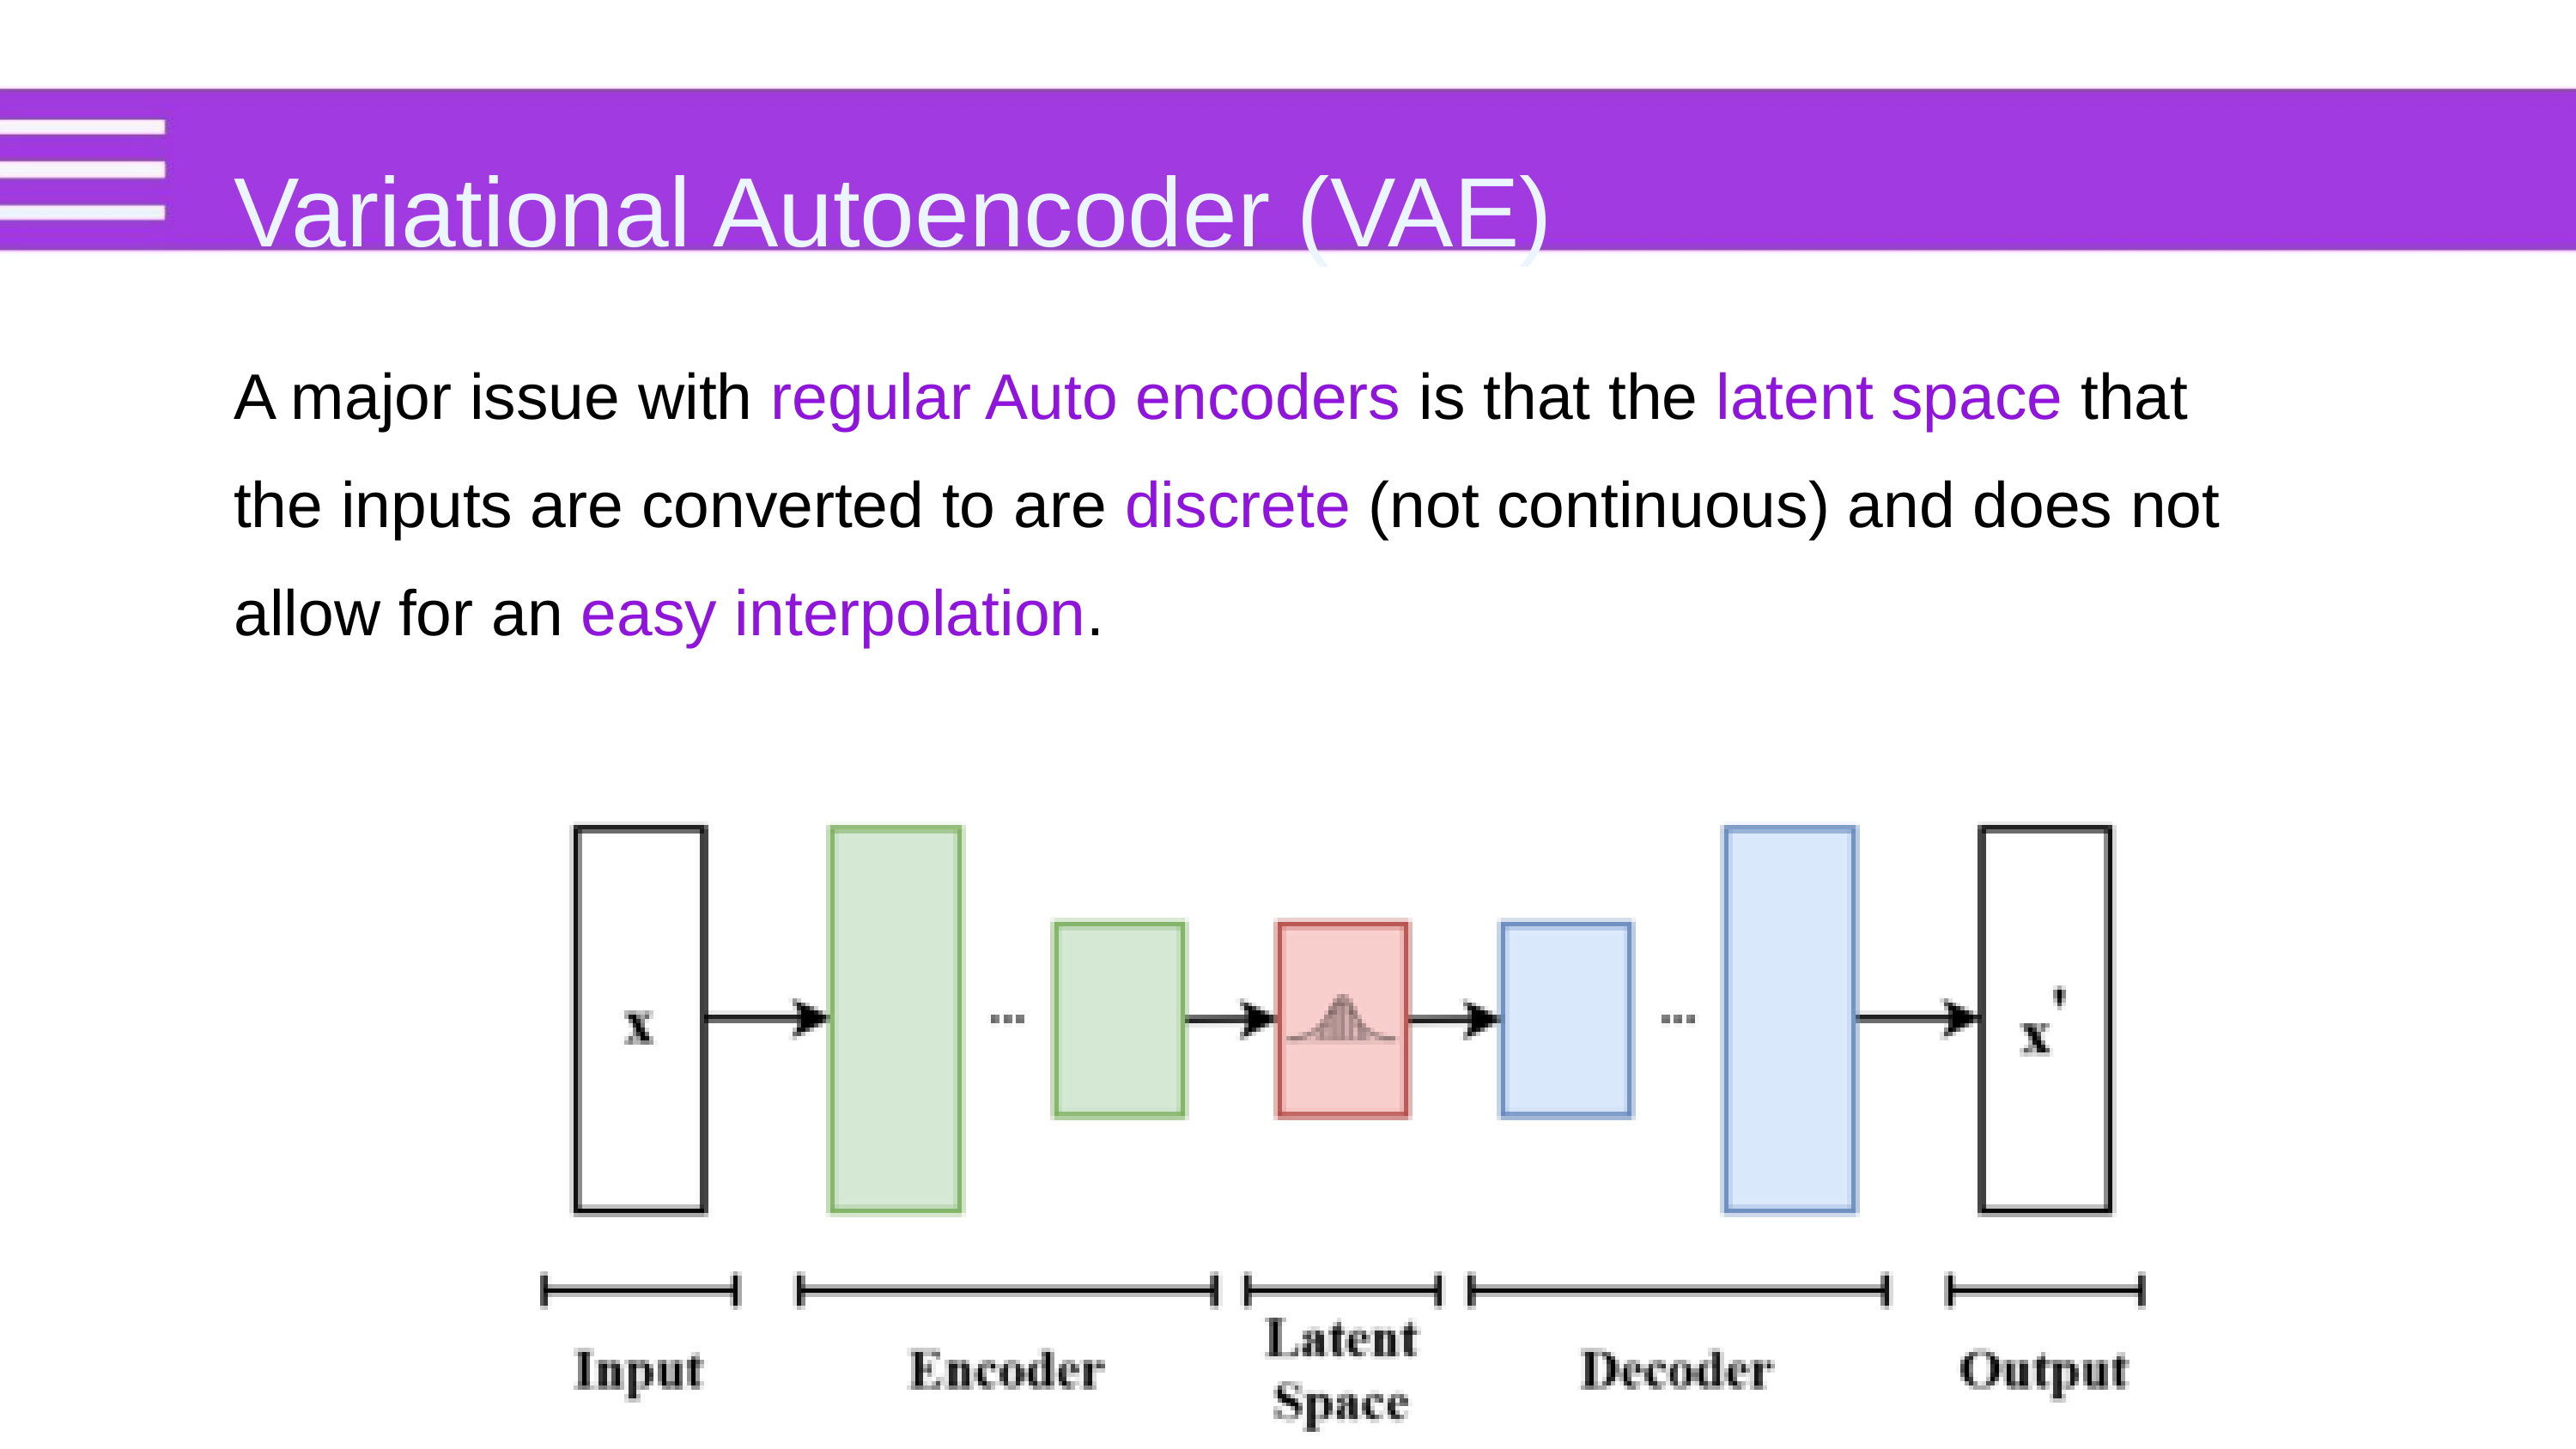

Variational Autoencoder (VAE)
A major issue with regular Auto encoders is that the latent space that the inputs are converted to are discrete (not continuous) and does not allow for an easy interpolation.